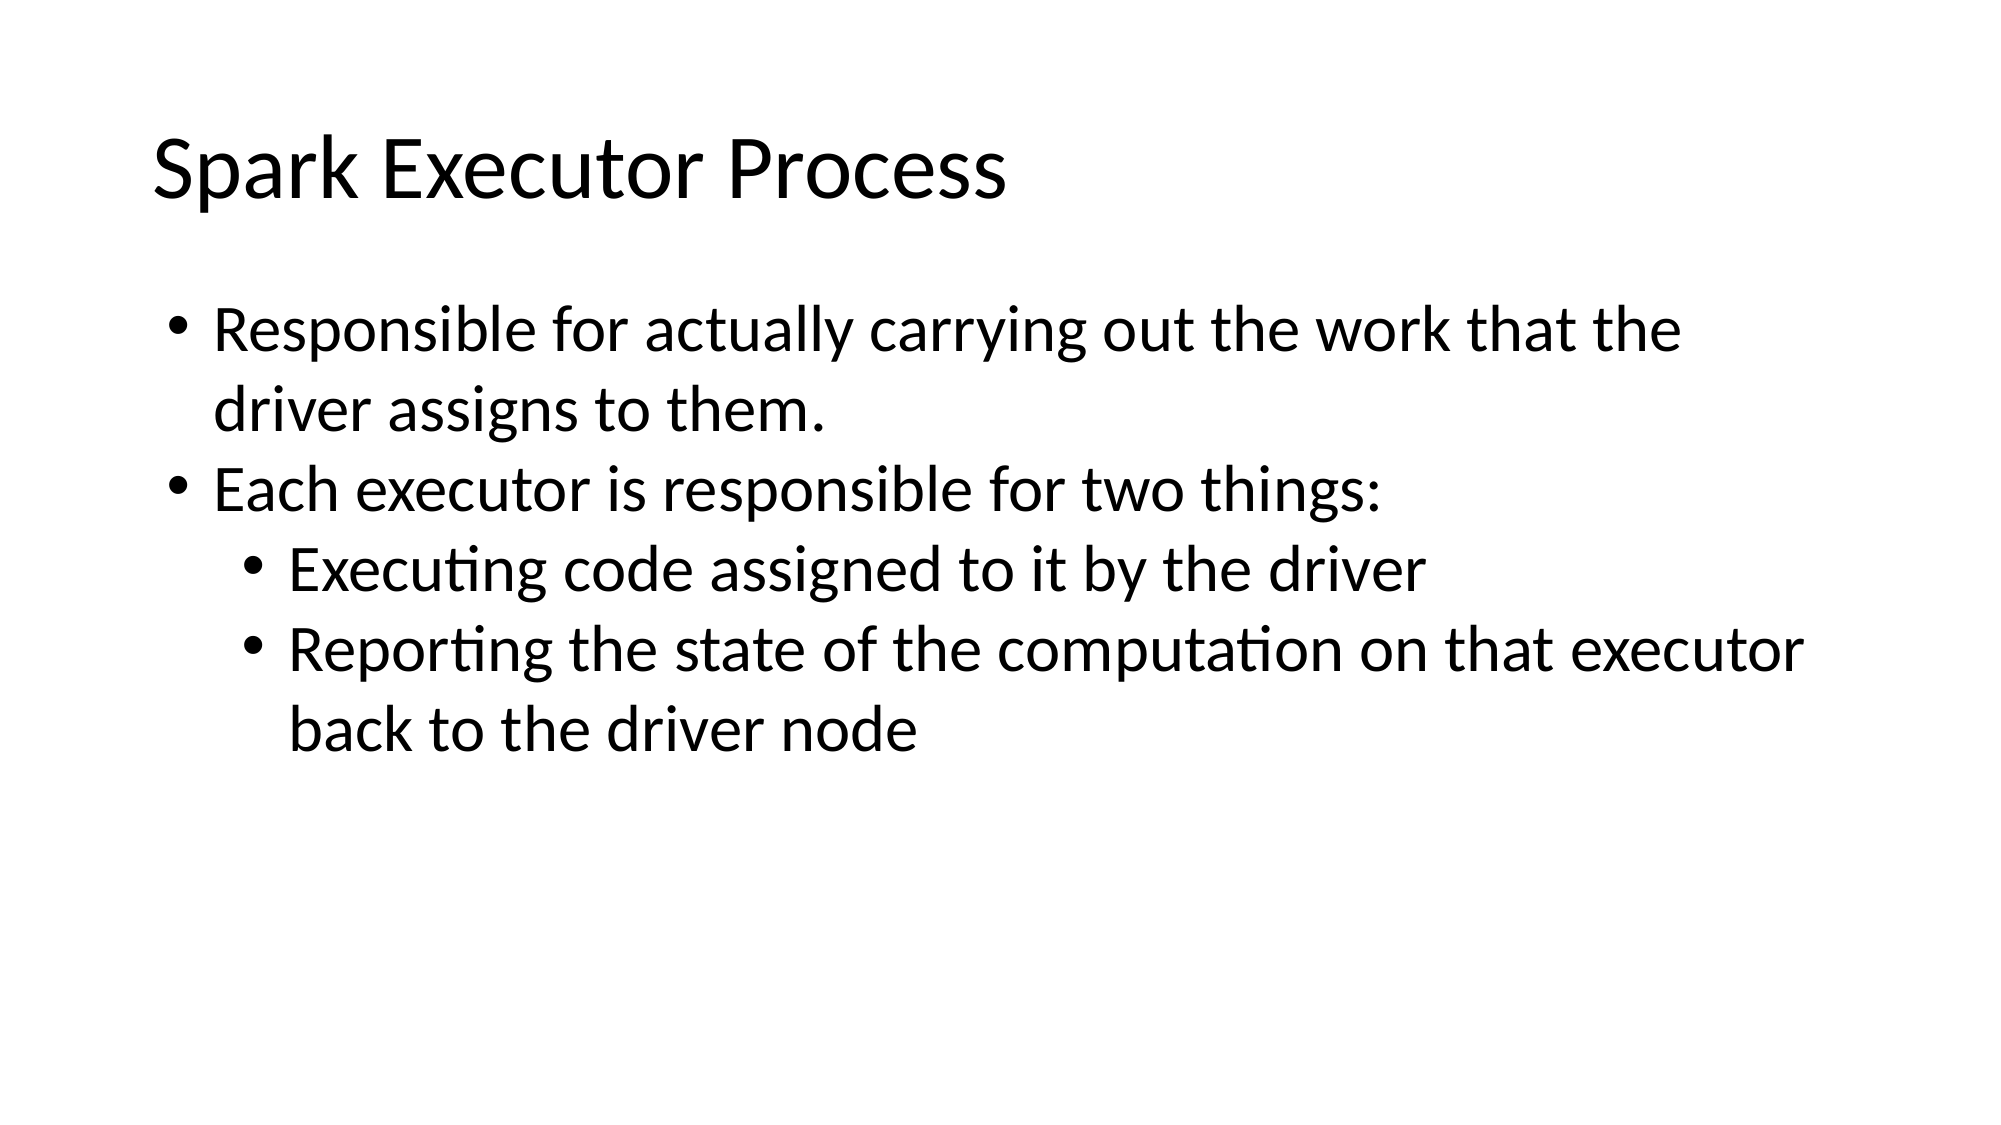

# Spark Executor Process
Responsible for actually carrying out the work that the driver assigns to them.
Each executor is responsible for two things:
Executing code assigned to it by the driver
Reporting the state of the computation on that executor back to the driver node